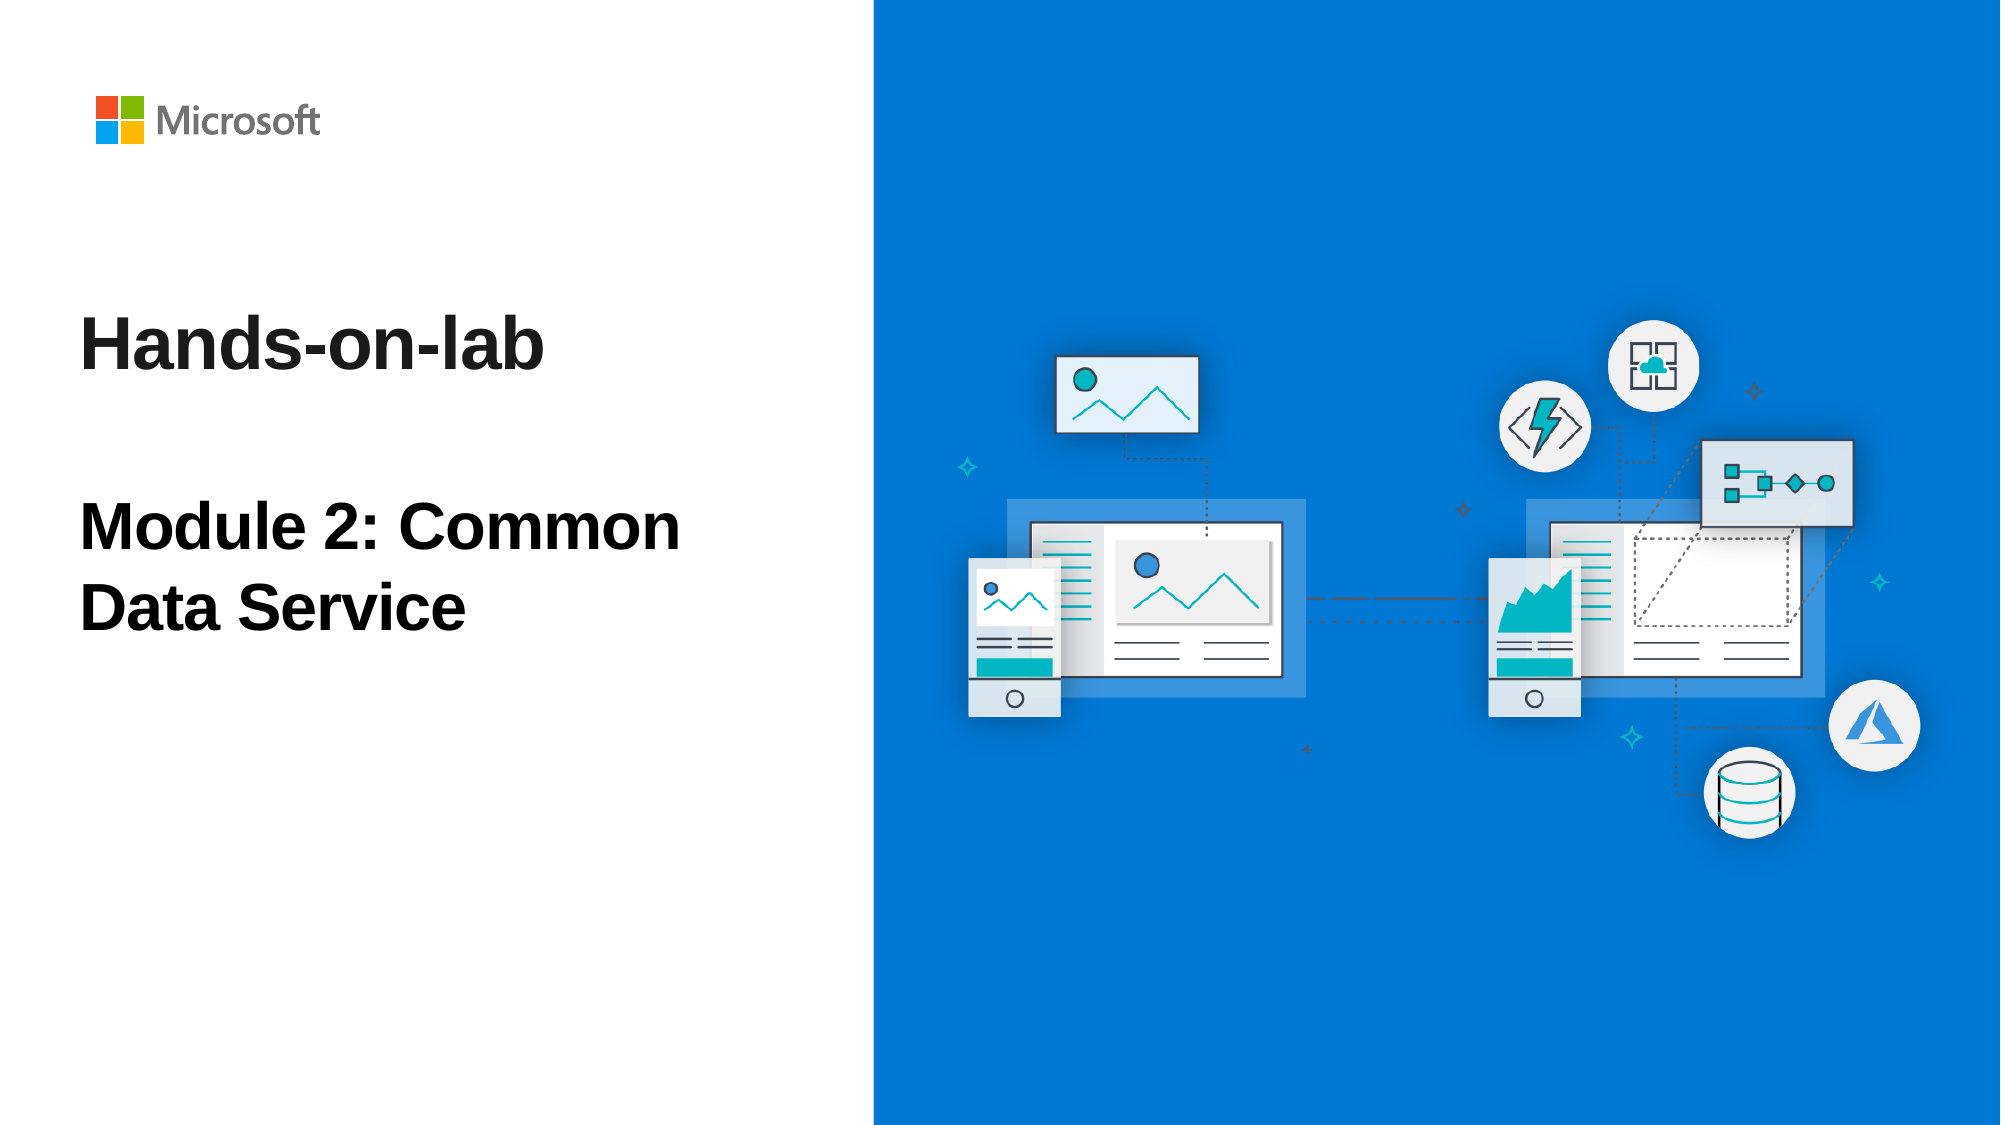

Hands-on-lab
# Module 2: Common Data Service